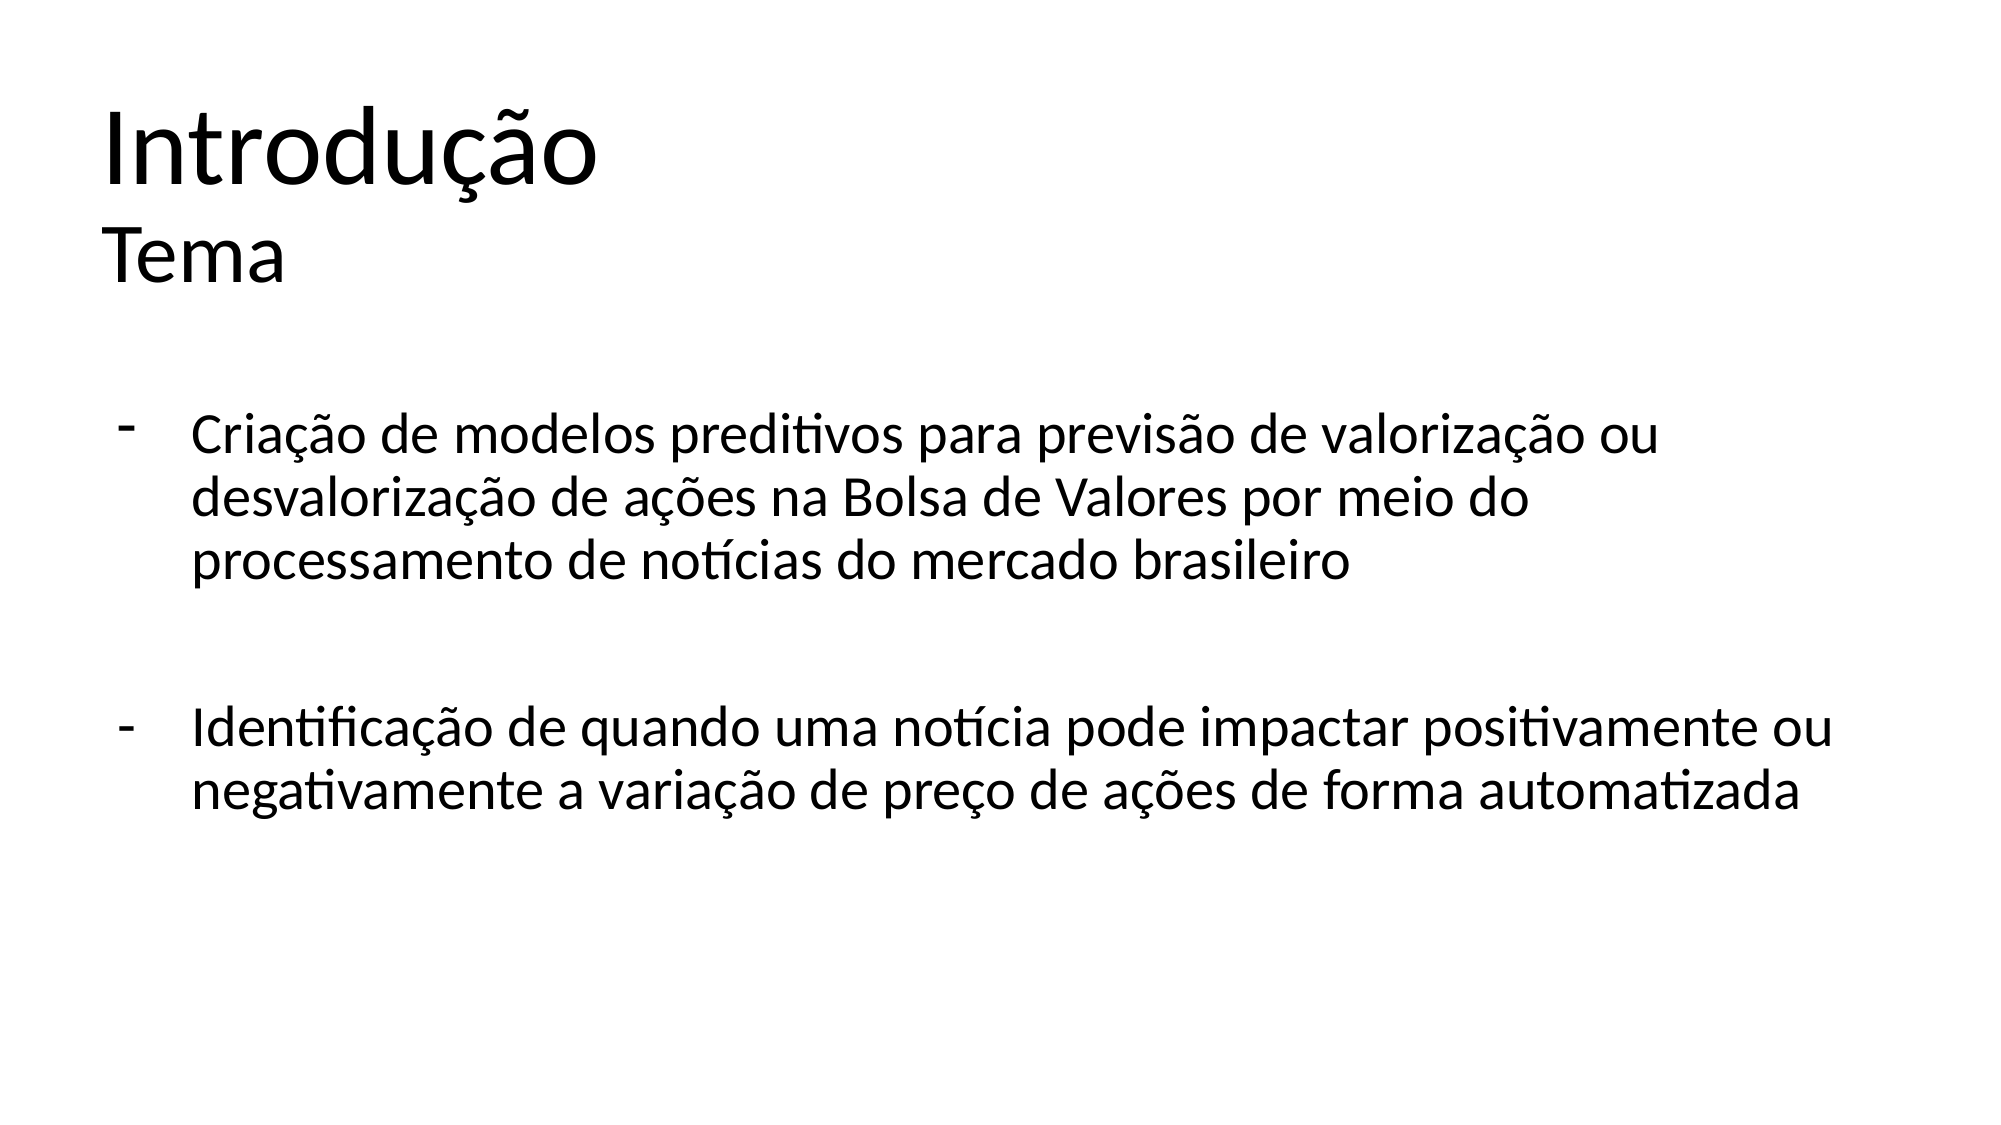

# Introdução Tema
Criação de modelos preditivos para previsão de valorização ou desvalorização de ações na Bolsa de Valores por meio do processamento de notícias do mercado brasileiro

Identificação de quando uma notícia pode impactar positivamente ou negativamente a variação de preço de ações de forma automatizada